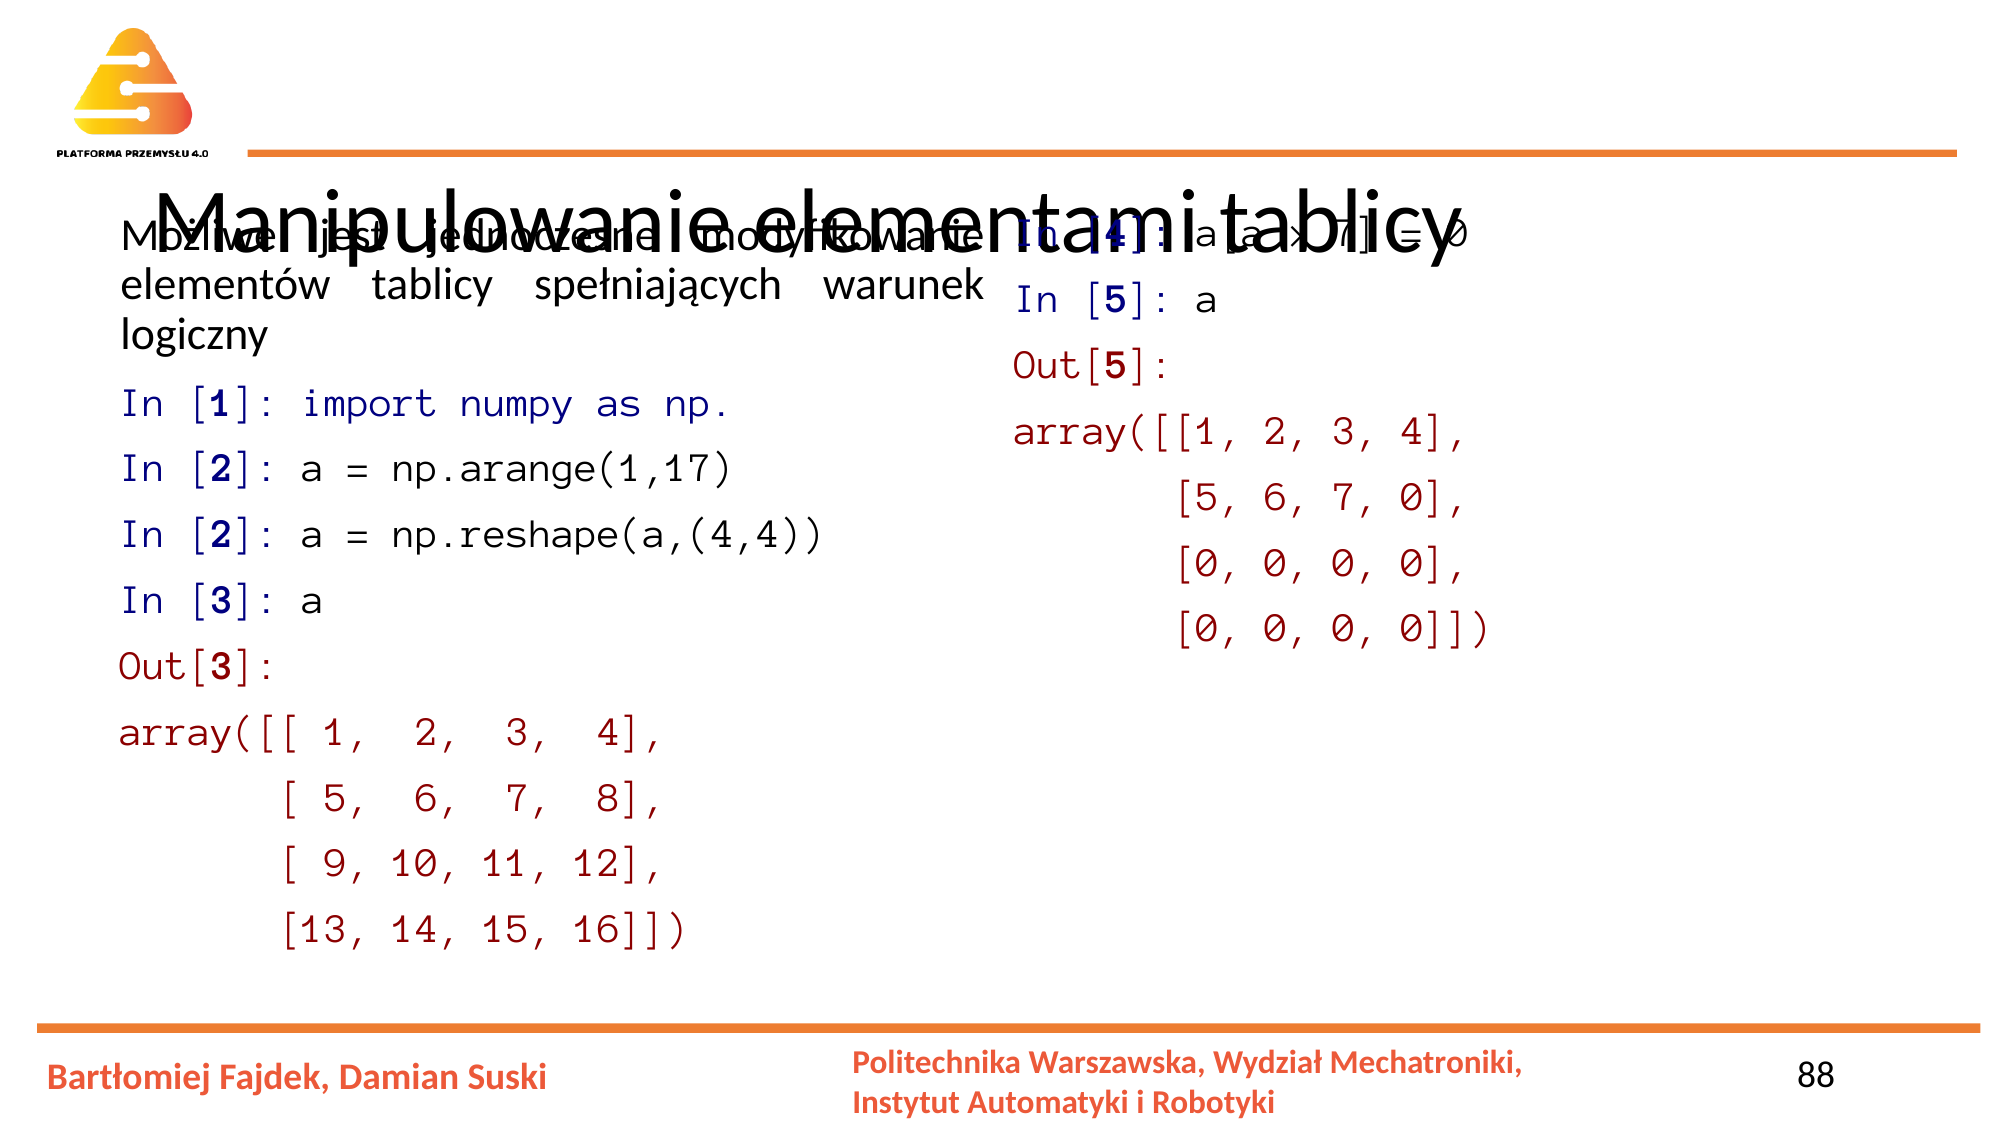

# Manipulowanie elementami tablicy
Możliwe jest jednoczesne modyfikowanie elementów tablicy spełniających warunek logiczny
In [1]: import numpy as np.
In [2]: a = np.arange(1,17)
In [2]: a = np.reshape(a,(4,4))
In [3]: a
Out[3]:
array([[ 1,  2,  3,  4],
       [ 5,  6,  7,  8],
       [ 9, 10, 11, 12],
       [13, 14, 15, 16]])
In [4]: a[a > 7] = 0
In [5]: a
Out[5]:
array([[1, 2, 3, 4],
       [5, 6, 7, 0],
       [0, 0, 0, 0],
       [0, 0, 0, 0]])

88